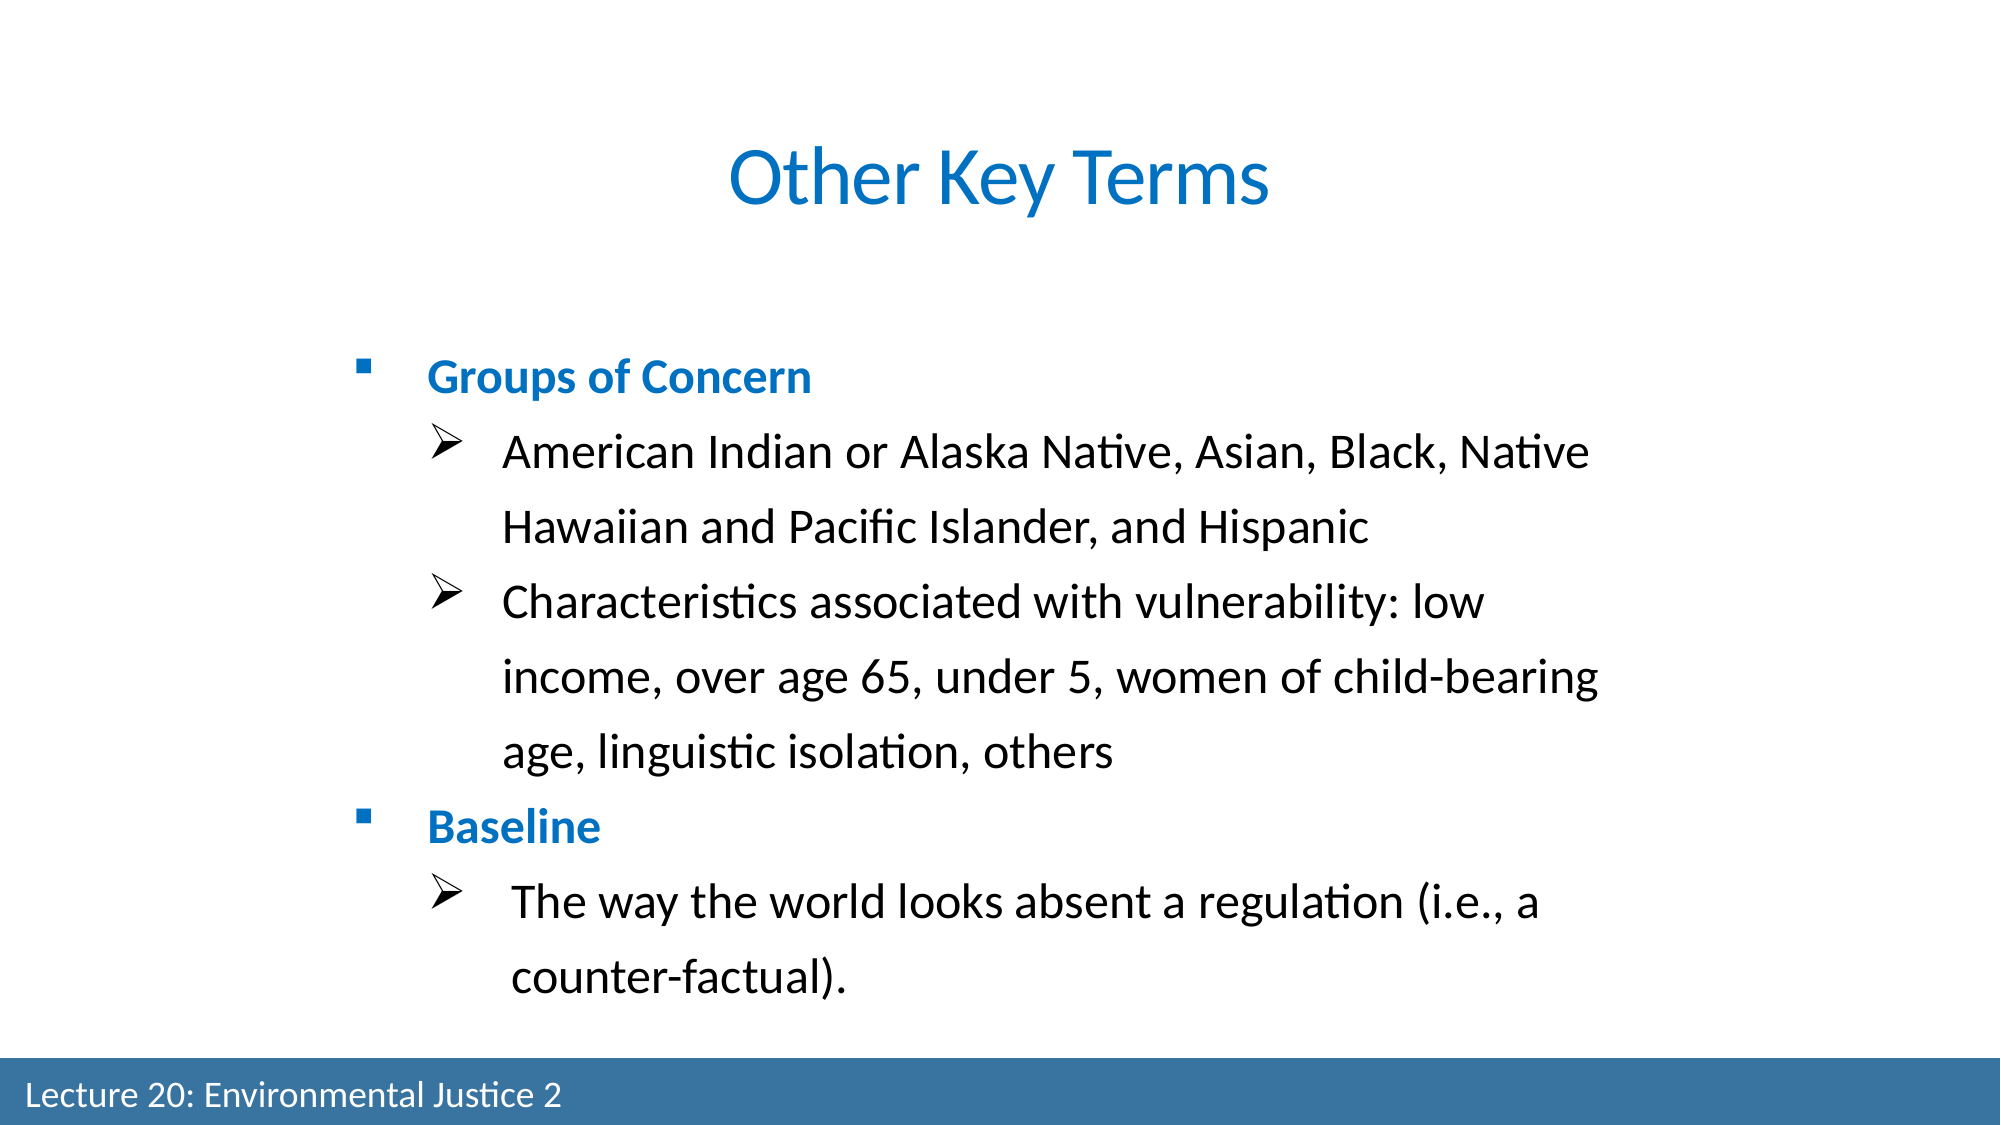

Other Key Terms
Groups of Concern
American Indian or Alaska Native, Asian, Black, Native Hawaiian and Pacific Islander, and Hispanic
Characteristics associated with vulnerability: low income, over age 65, under 5, women of child-bearing age, linguistic isolation, others
Baseline
The way the world looks absent a regulation (i.e., a counter-factual).